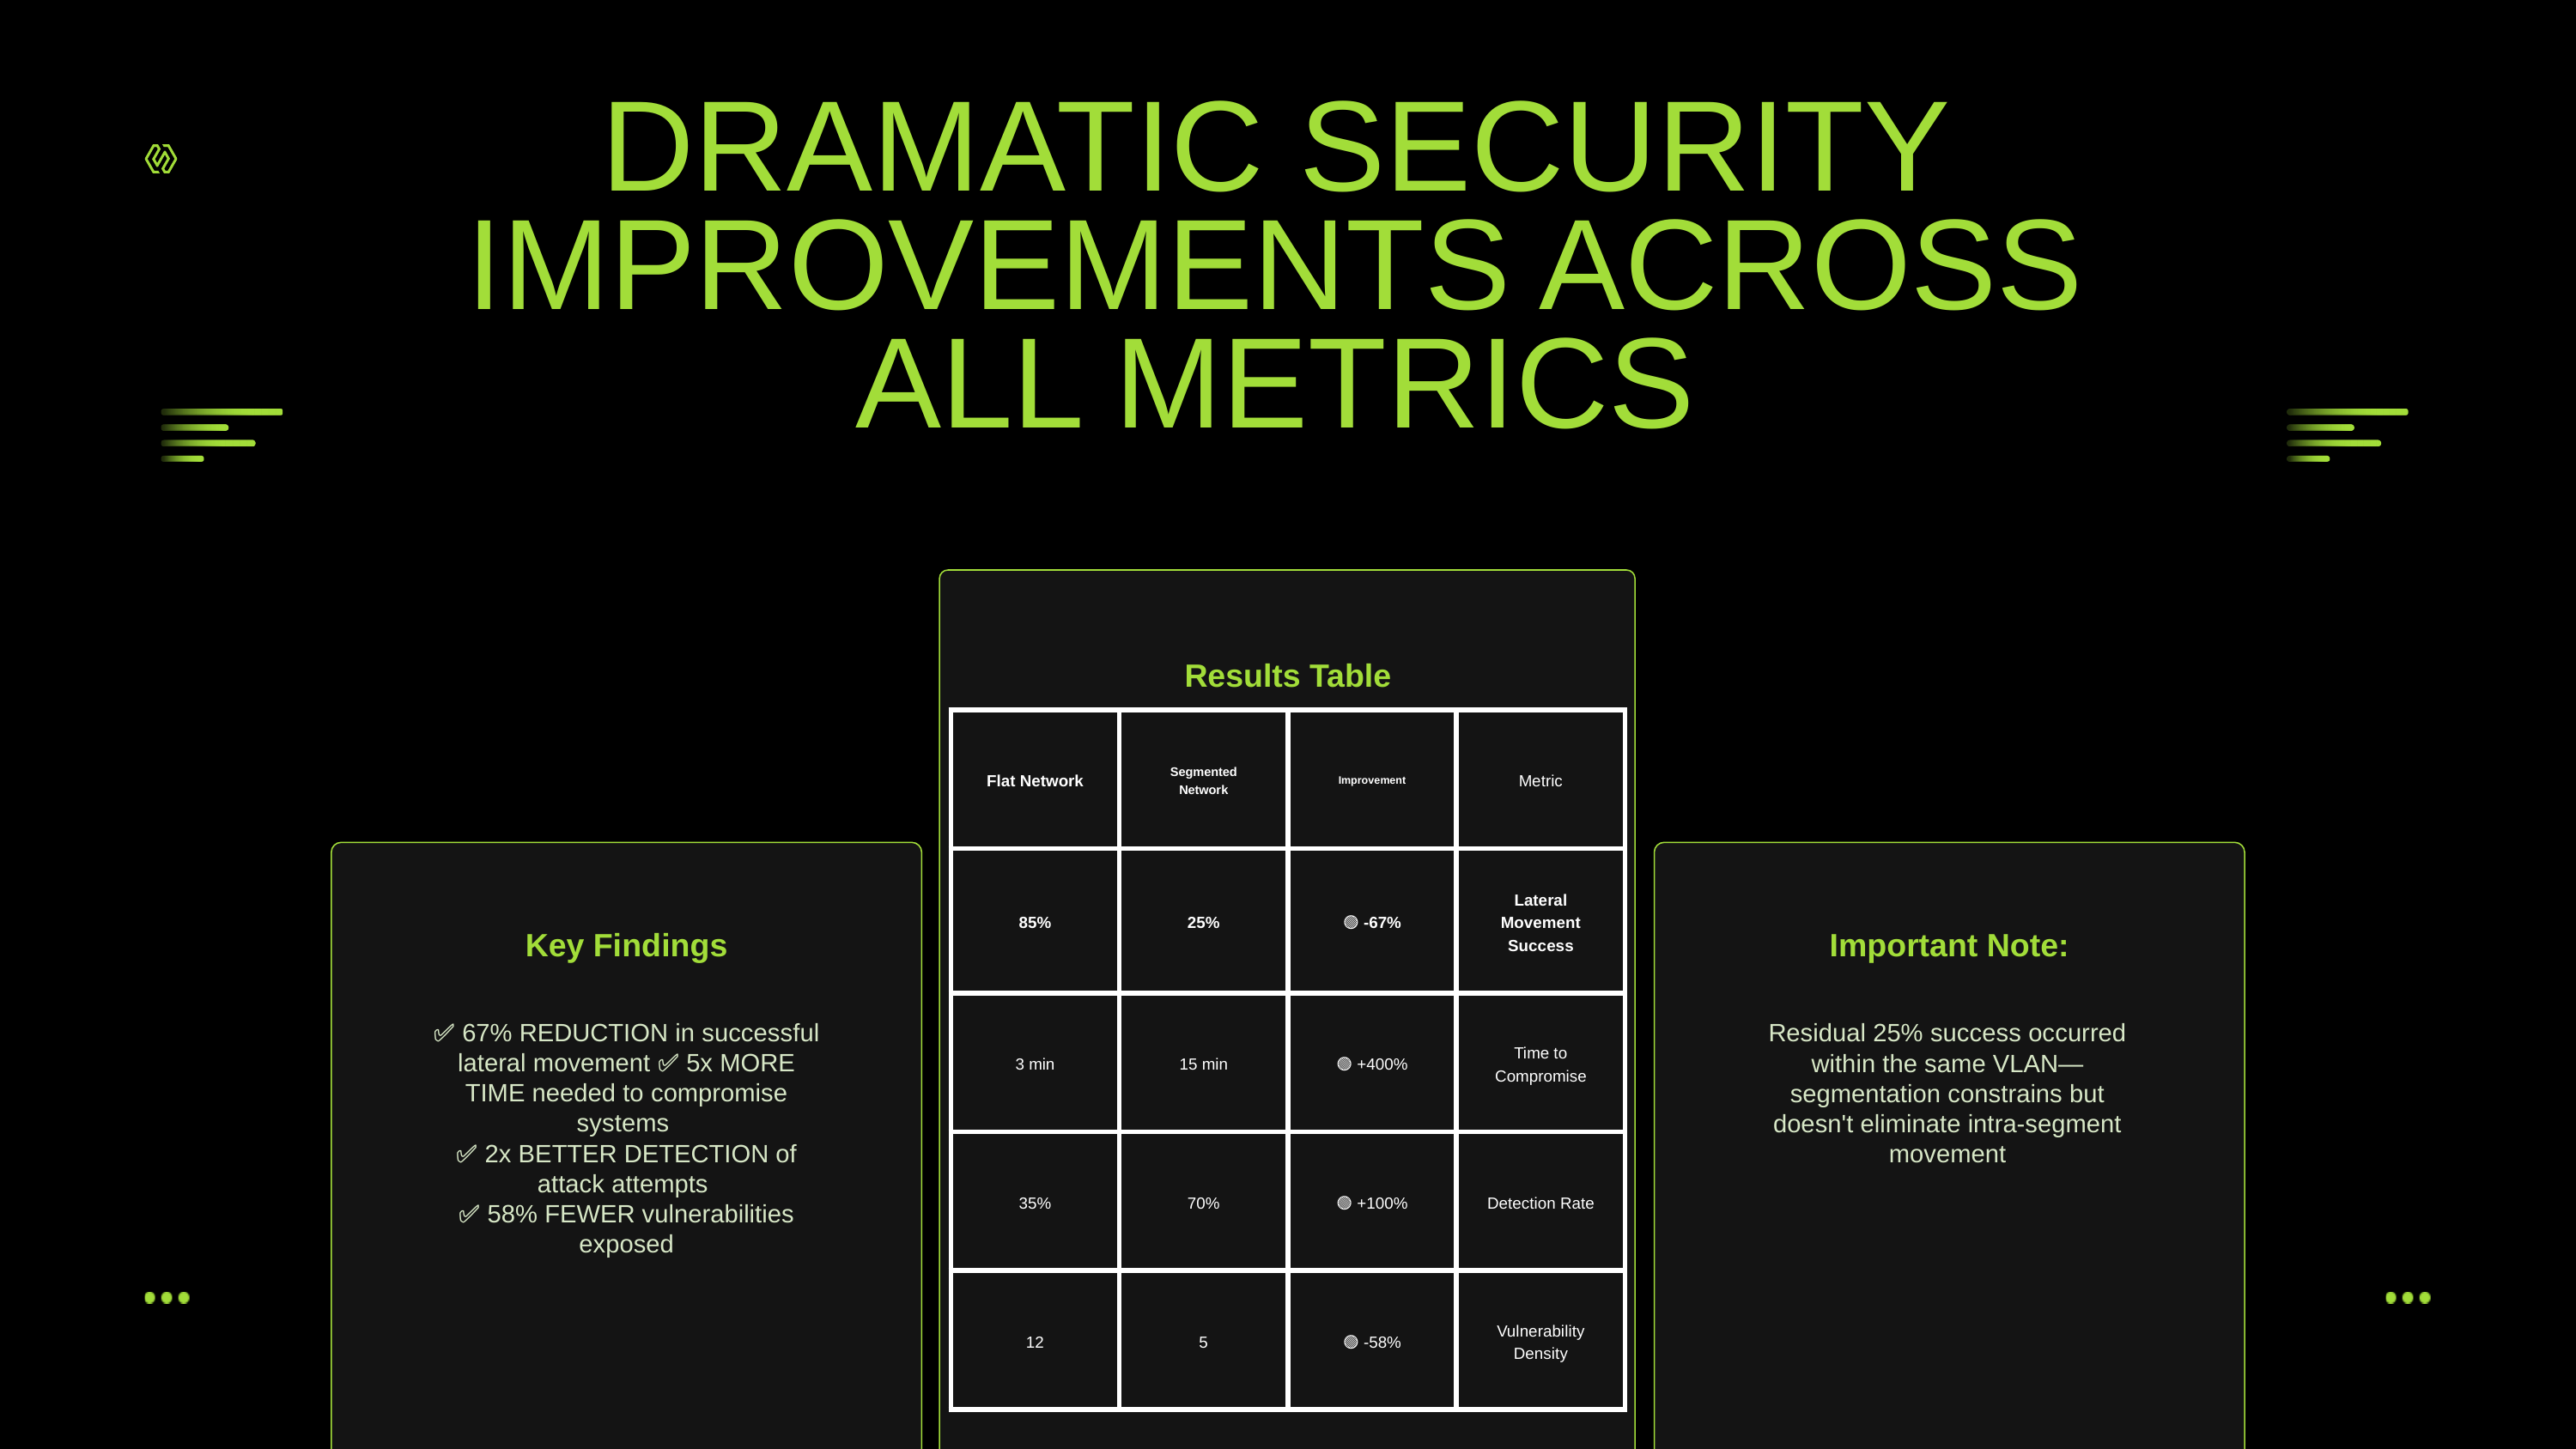

DRAMATIC SECURITY IMPROVEMENTS ACROSS ALL METRICS

Results Table
| Flat Network | Segmented Network | Improvement | Metric |
| --- | --- | --- | --- |
| 85% | 25% | 🟢 -67% | Lateral Movement Success |
| 3 min | 15 min | 🟢 +400% | Time to Compromise |
| 35% | 70% | 🟢 +100% | Detection Rate |
| 12 | 5 | 🟢 -58% | Vulnerability Density |

Key Findings
Important Note:
✅ 67% REDUCTION in successful lateral movement ✅ 5x MORE TIME needed to compromise systems
✅ 2x BETTER DETECTION of attack attempts
✅ 58% FEWER vulnerabilities exposed
Residual 25% success occurred within the same VLAN—segmentation constrains but doesn't eliminate intra-segment movement